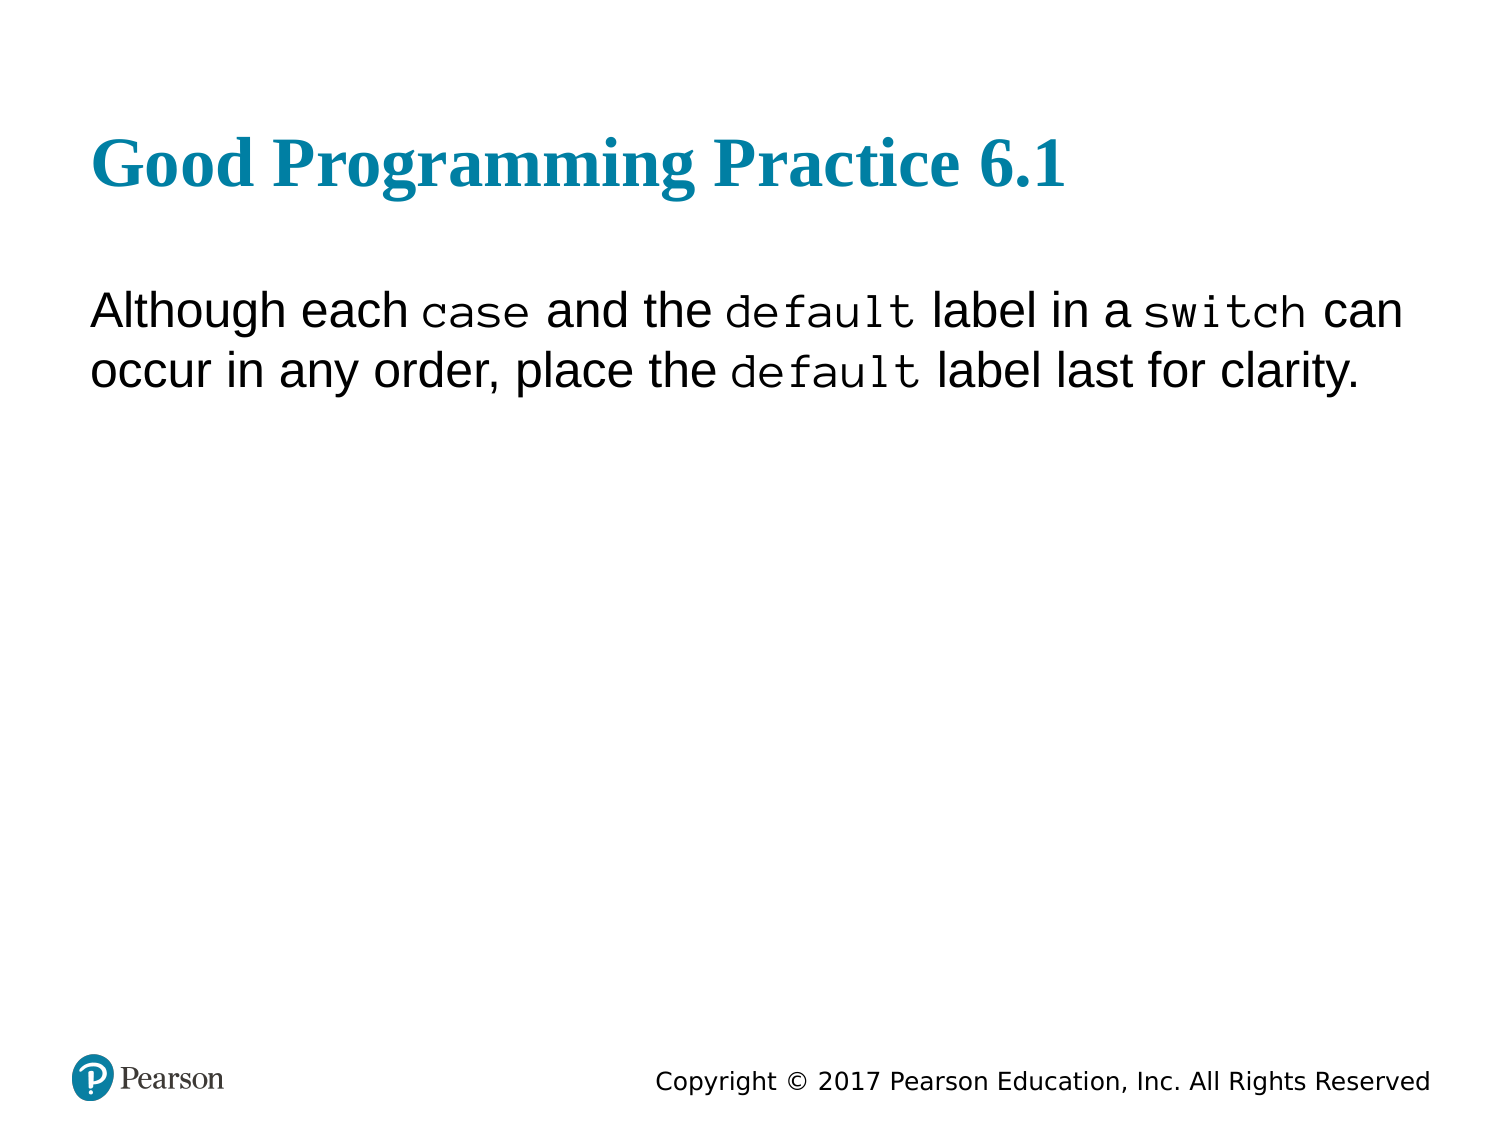

# Good Programming Practice 6.1
Although each case and the default label in a switch can occur in any order, place the default label last for clarity.